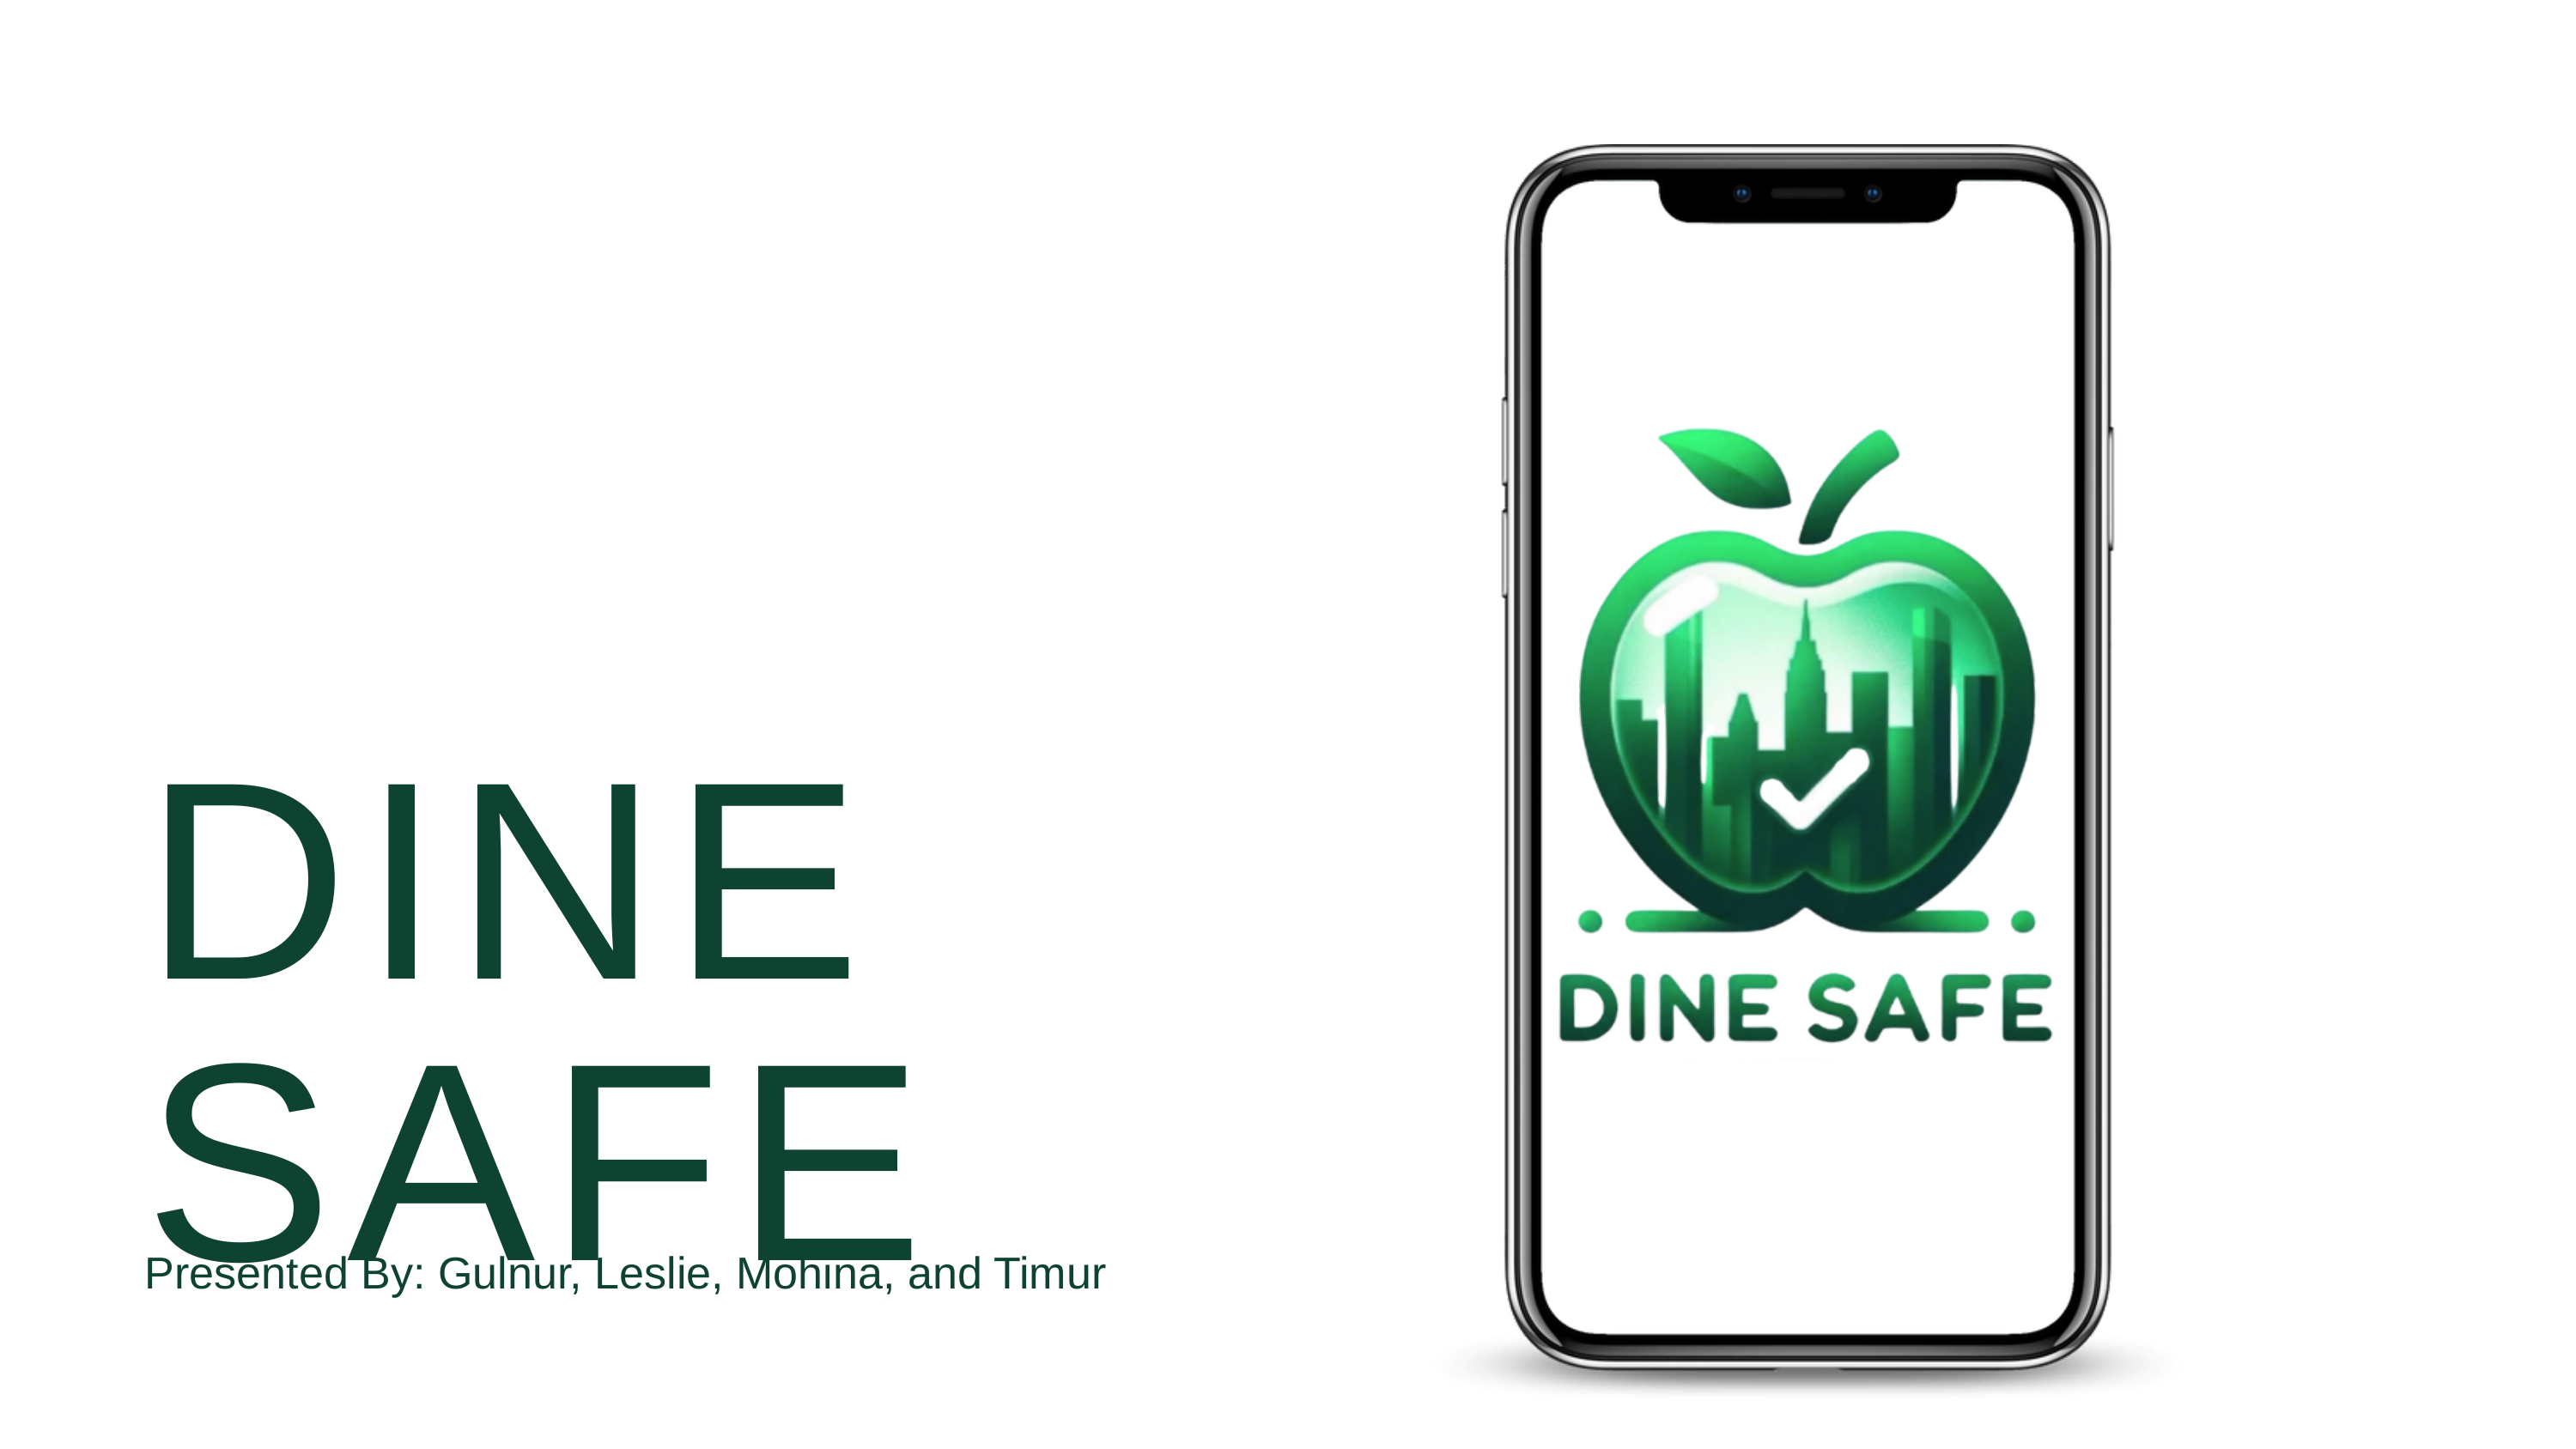

DINE SAFE
Presented By: Gulnur, Leslie, Mohina, and Timur